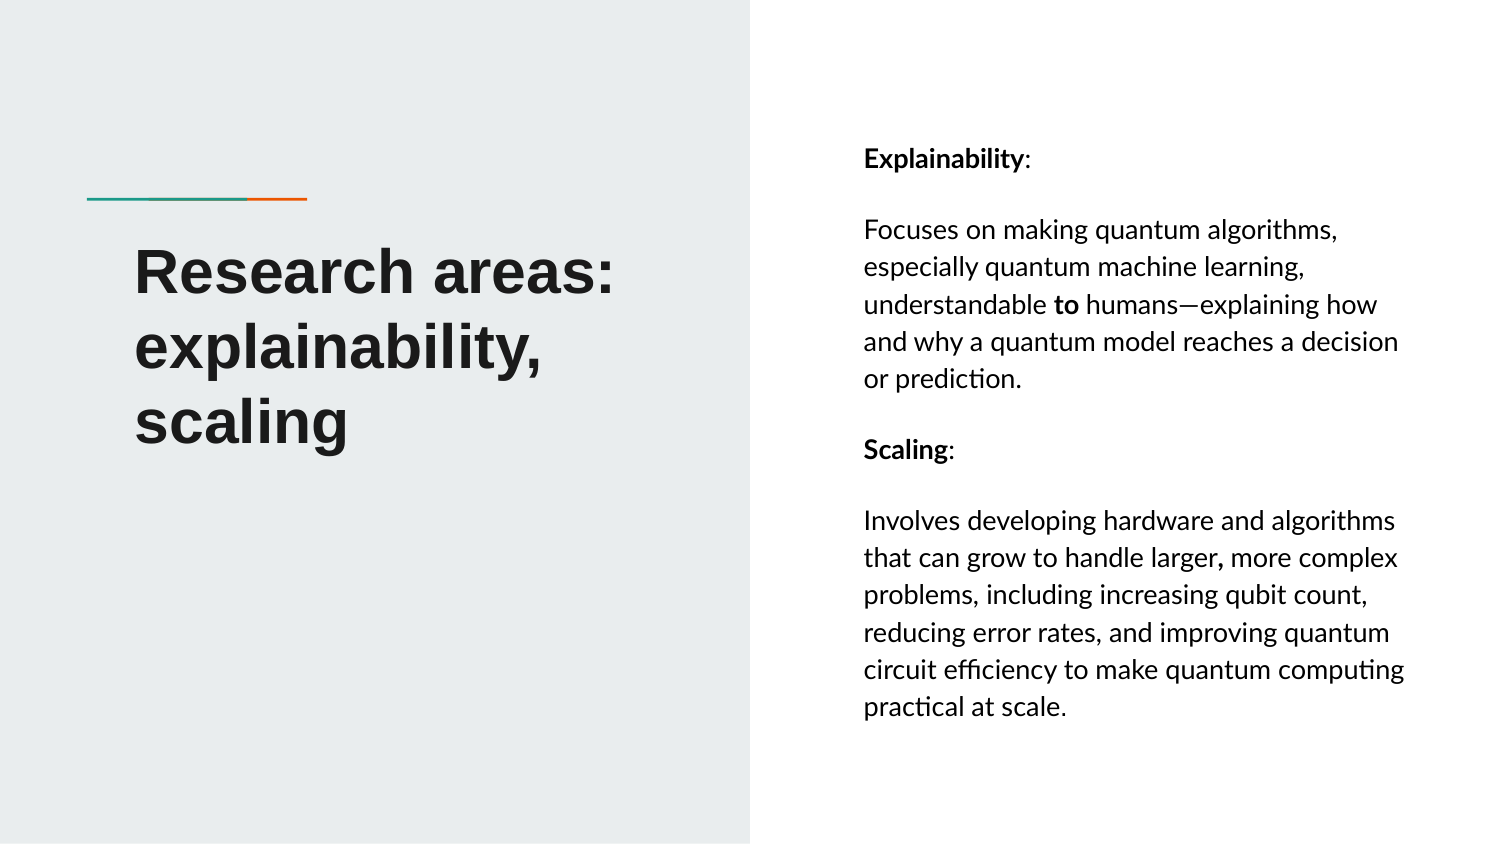

Explainability:
Focuses on making quantum algorithms, especially quantum machine learning, understandable to humans—explaining how and why a quantum model reaches a decision or prediction.
Scaling:
Involves developing hardware and algorithms that can grow to handle larger, more complex problems, including increasing qubit count, reducing error rates, and improving quantum circuit efficiency to make quantum computing practical at scale.
# Research areas: explainability, scaling